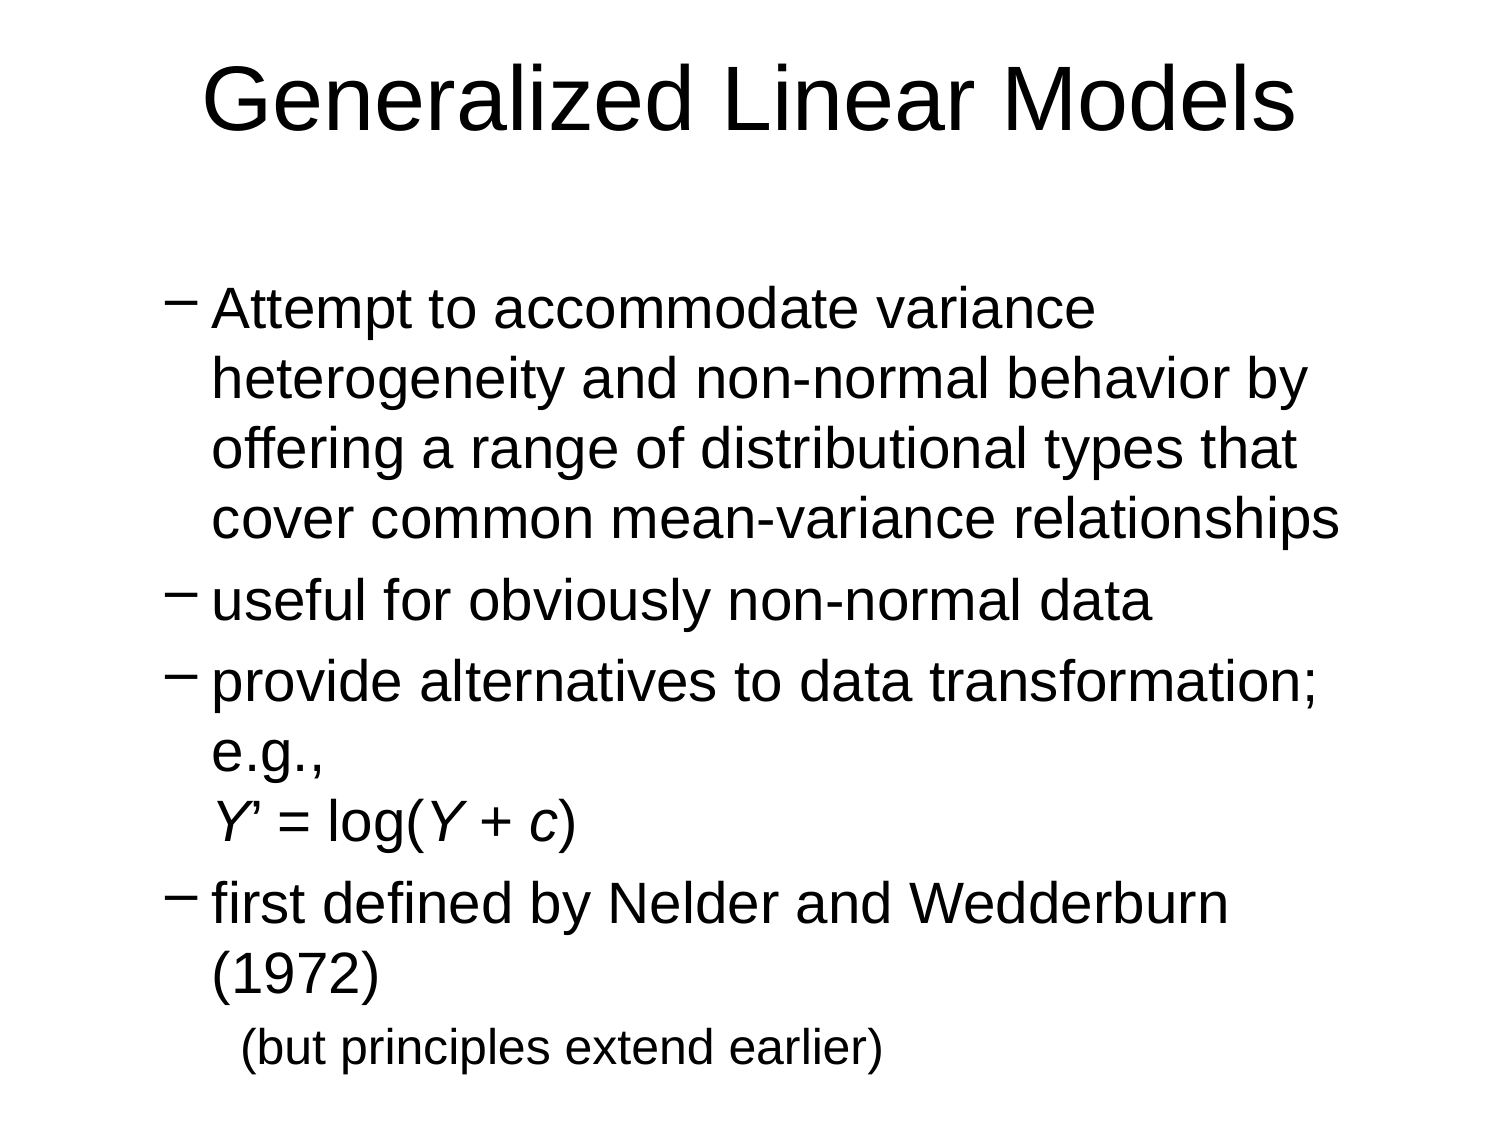

# Generalized Linear Models
Attempt to accommodate variance heterogeneity and non-normal behavior by offering a range of distributional types that cover common mean-variance relationships
useful for obviously non-normal data
provide alternatives to data transformation; e.g.,
Y’ = log(Y + c)
first defined by Nelder and Wedderburn (1972)
(but principles extend earlier)

Advanced Stats
GLM/Poisson
22